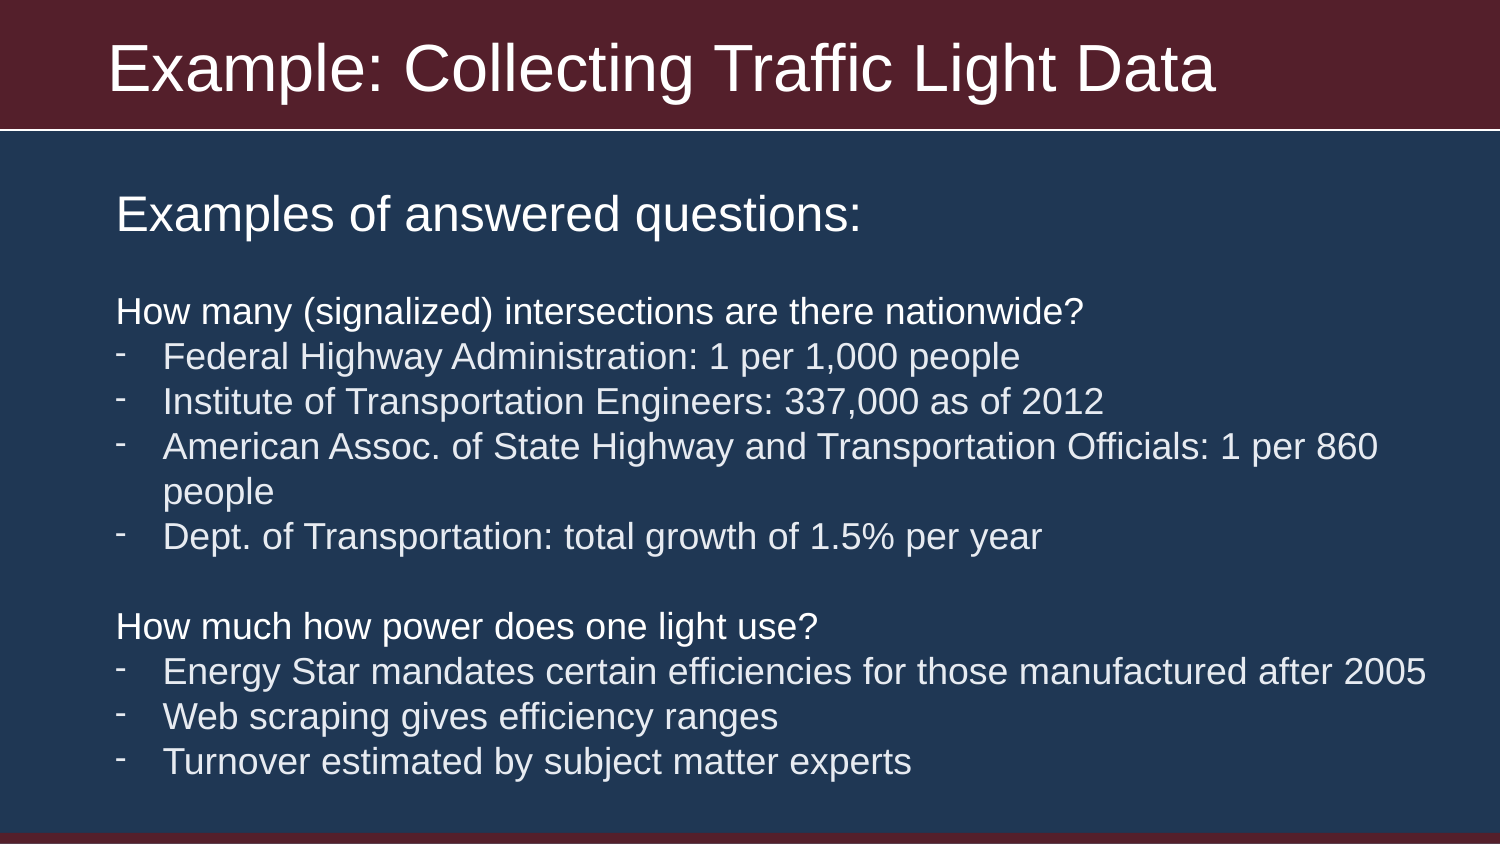

Example: Collecting Traffic Light Data
Examples of answered questions:

How many (signalized) intersections are there nationwide?
Federal Highway Administration: 1 per 1,000 people
Institute of Transportation Engineers: 337,000 as of 2012
American Assoc. of State Highway and Transportation Officials: 1 per 860 people
Dept. of Transportation: total growth of 1.5% per year

How much how power does one light use?
Energy Star mandates certain efficiencies for those manufactured after 2005
Web scraping gives efficiency ranges
Turnover estimated by subject matter experts